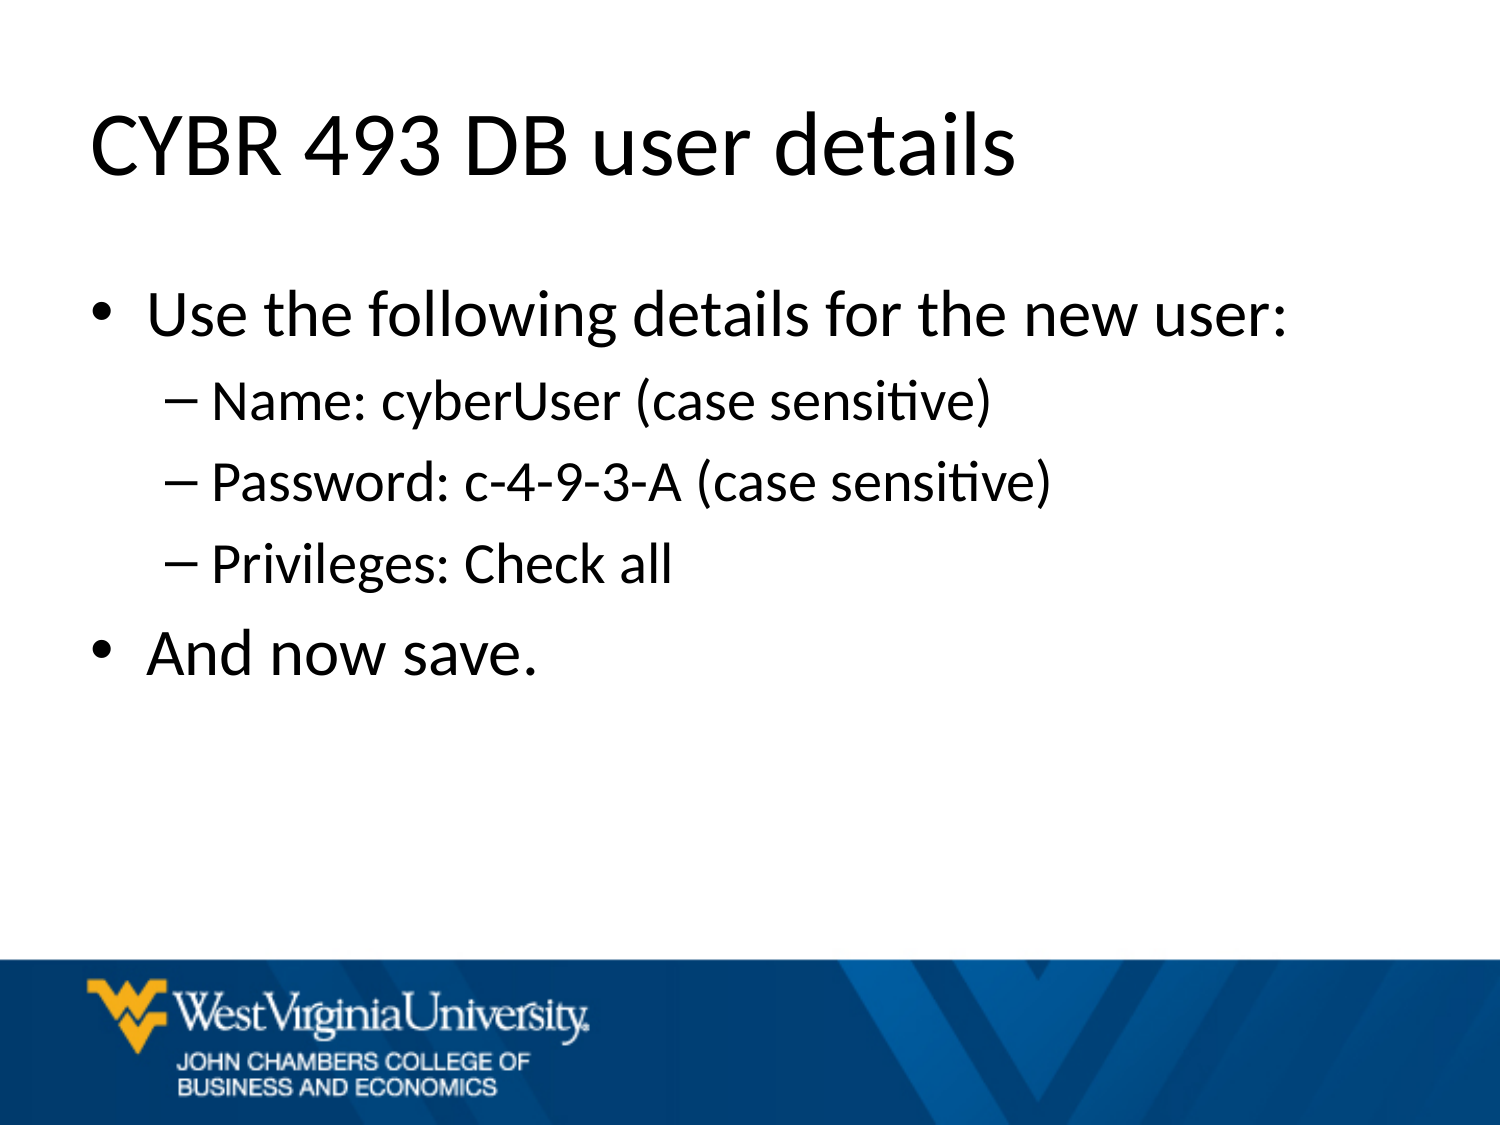

# CYBR 493 DB user details
Use the following details for the new user:
Name: cyberUser (case sensitive)
Password: c-4-9-3-A (case sensitive)
Privileges: Check all
And now save.